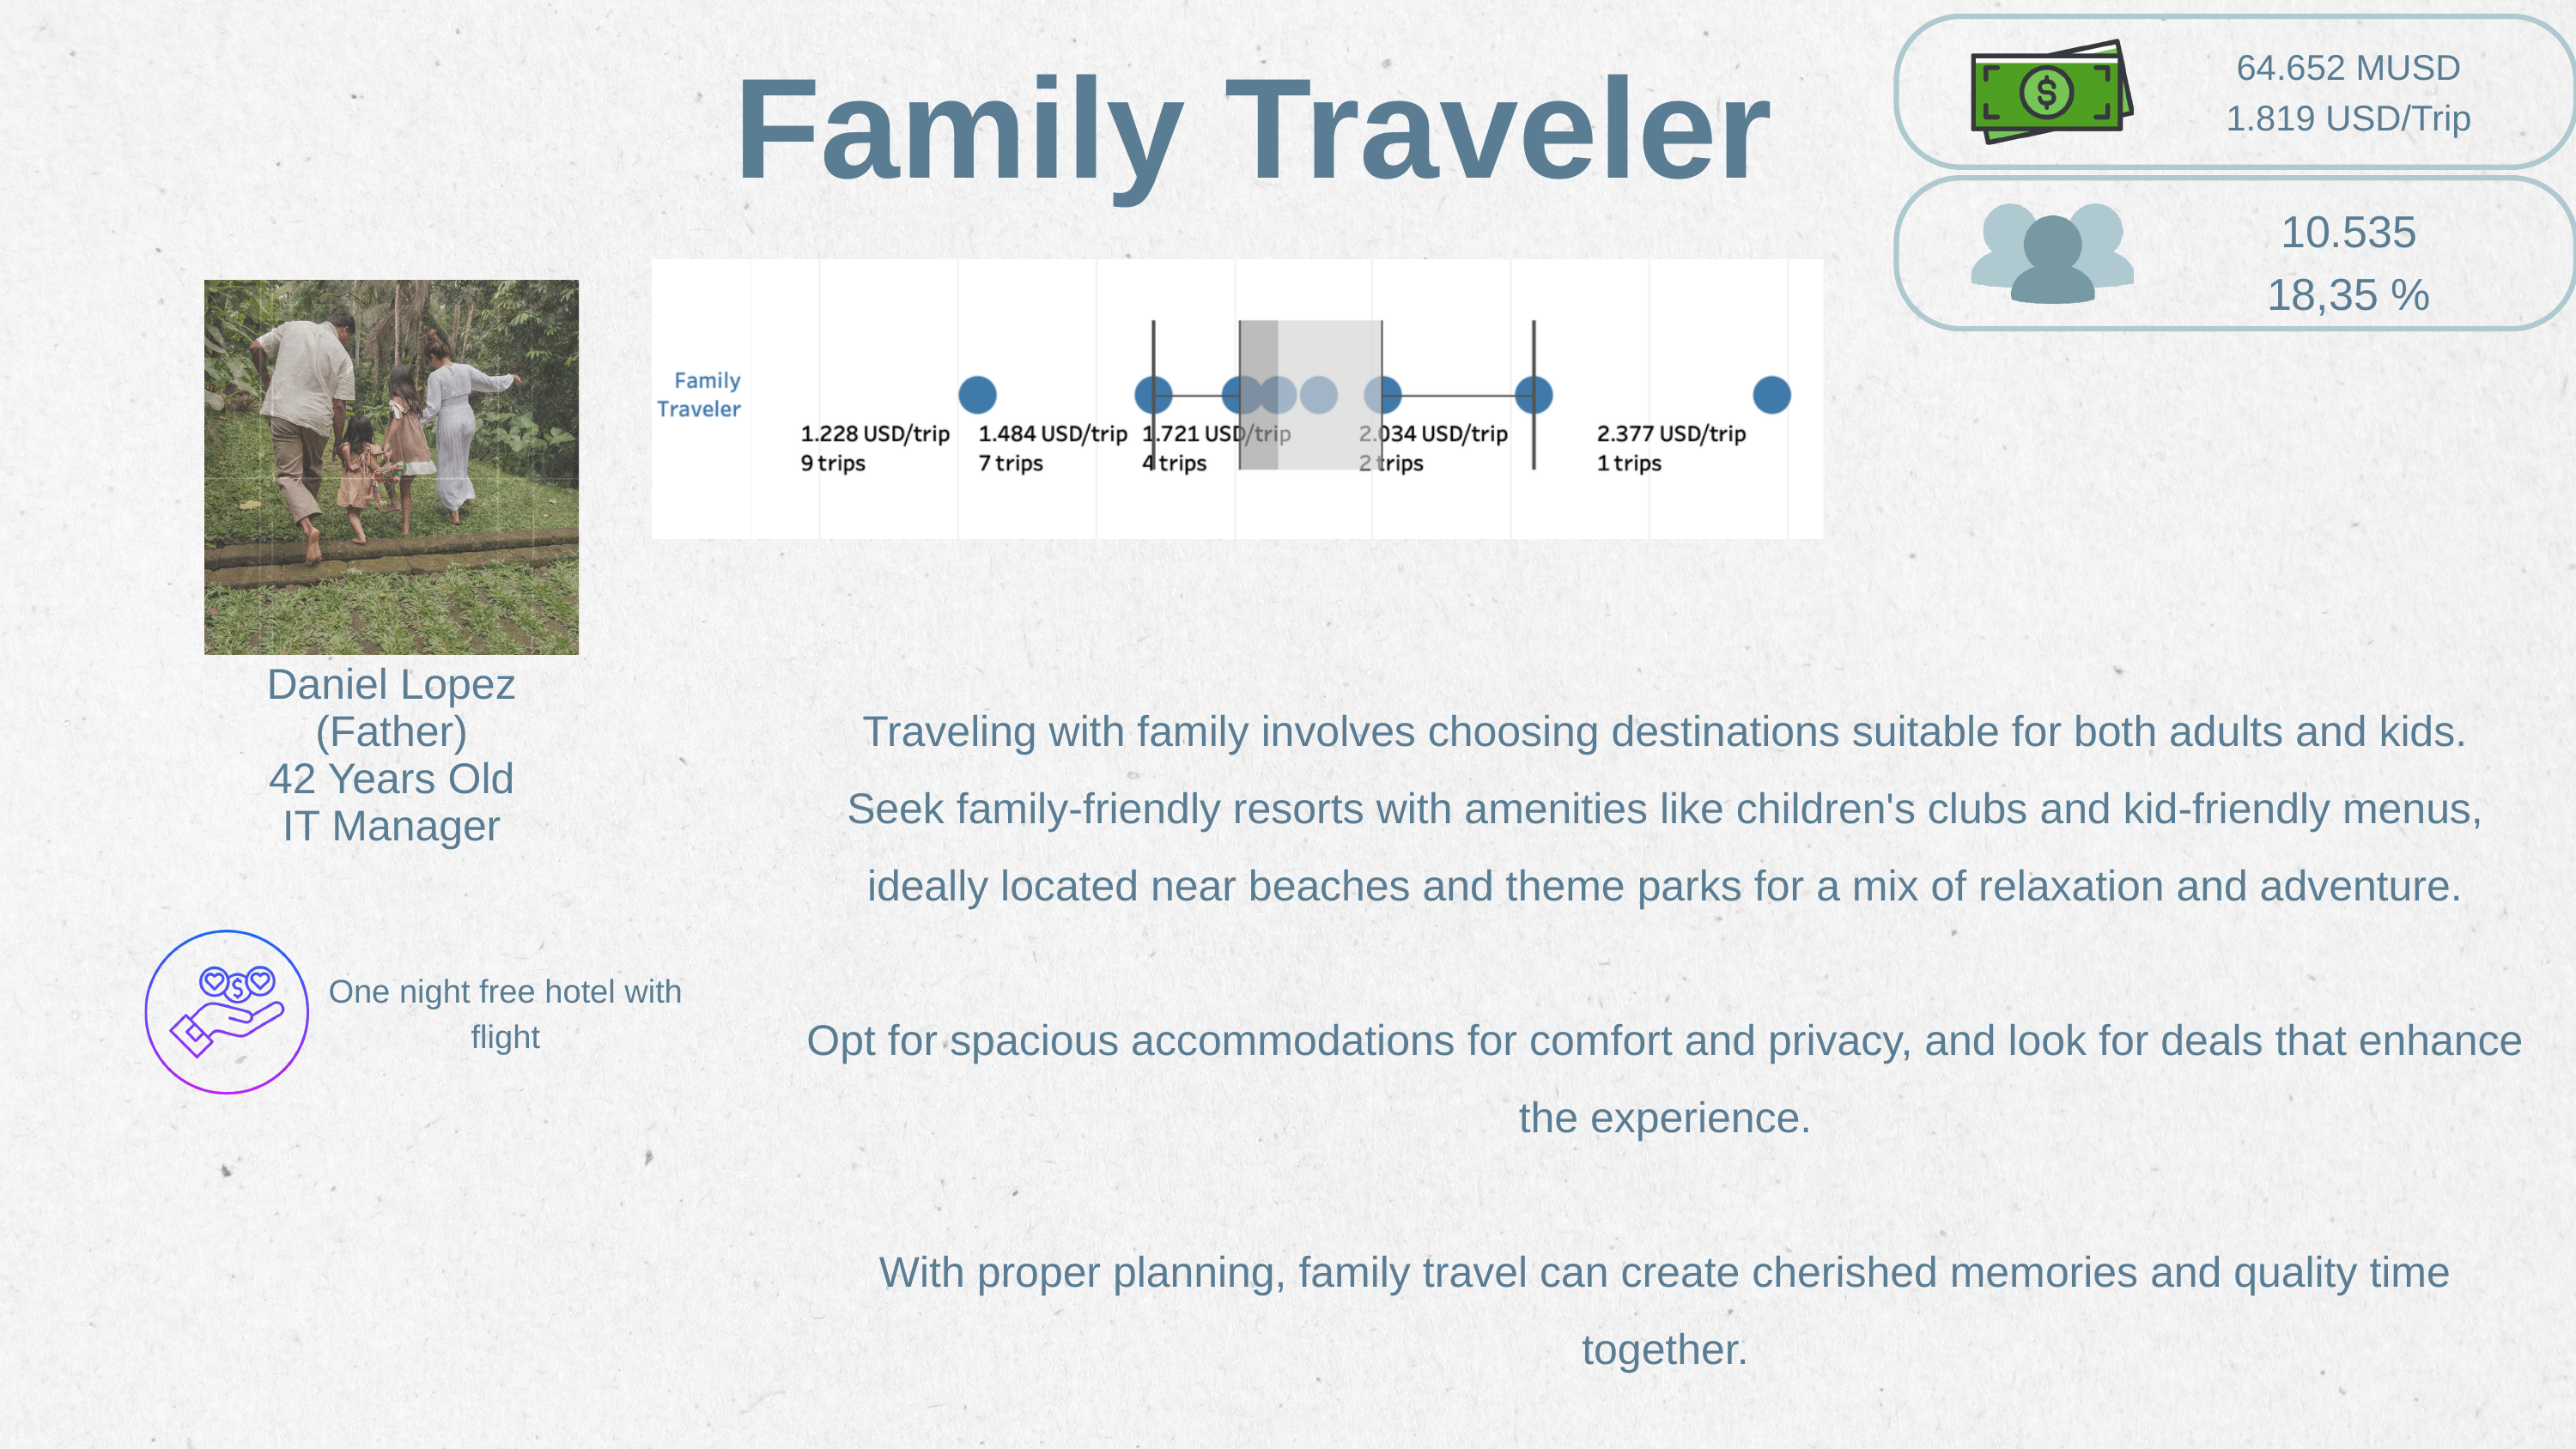

64.652 MUSD
1.819 USD/Trip

Family Traveler

10.535
18,35 %

Daniel Lopez (Father)
42 Years Old
IT Manager
Traveling with family involves choosing destinations suitable for both adults and kids.
Seek family-friendly resorts with amenities like children's clubs and kid-friendly menus, ideally located near beaches and theme parks for a mix of relaxation and adventure.

Opt for spacious accommodations for comfort and privacy, and look for deals that enhance the experience.

With proper planning, family travel can create cherished memories and quality time together.

One night free hotel with flight